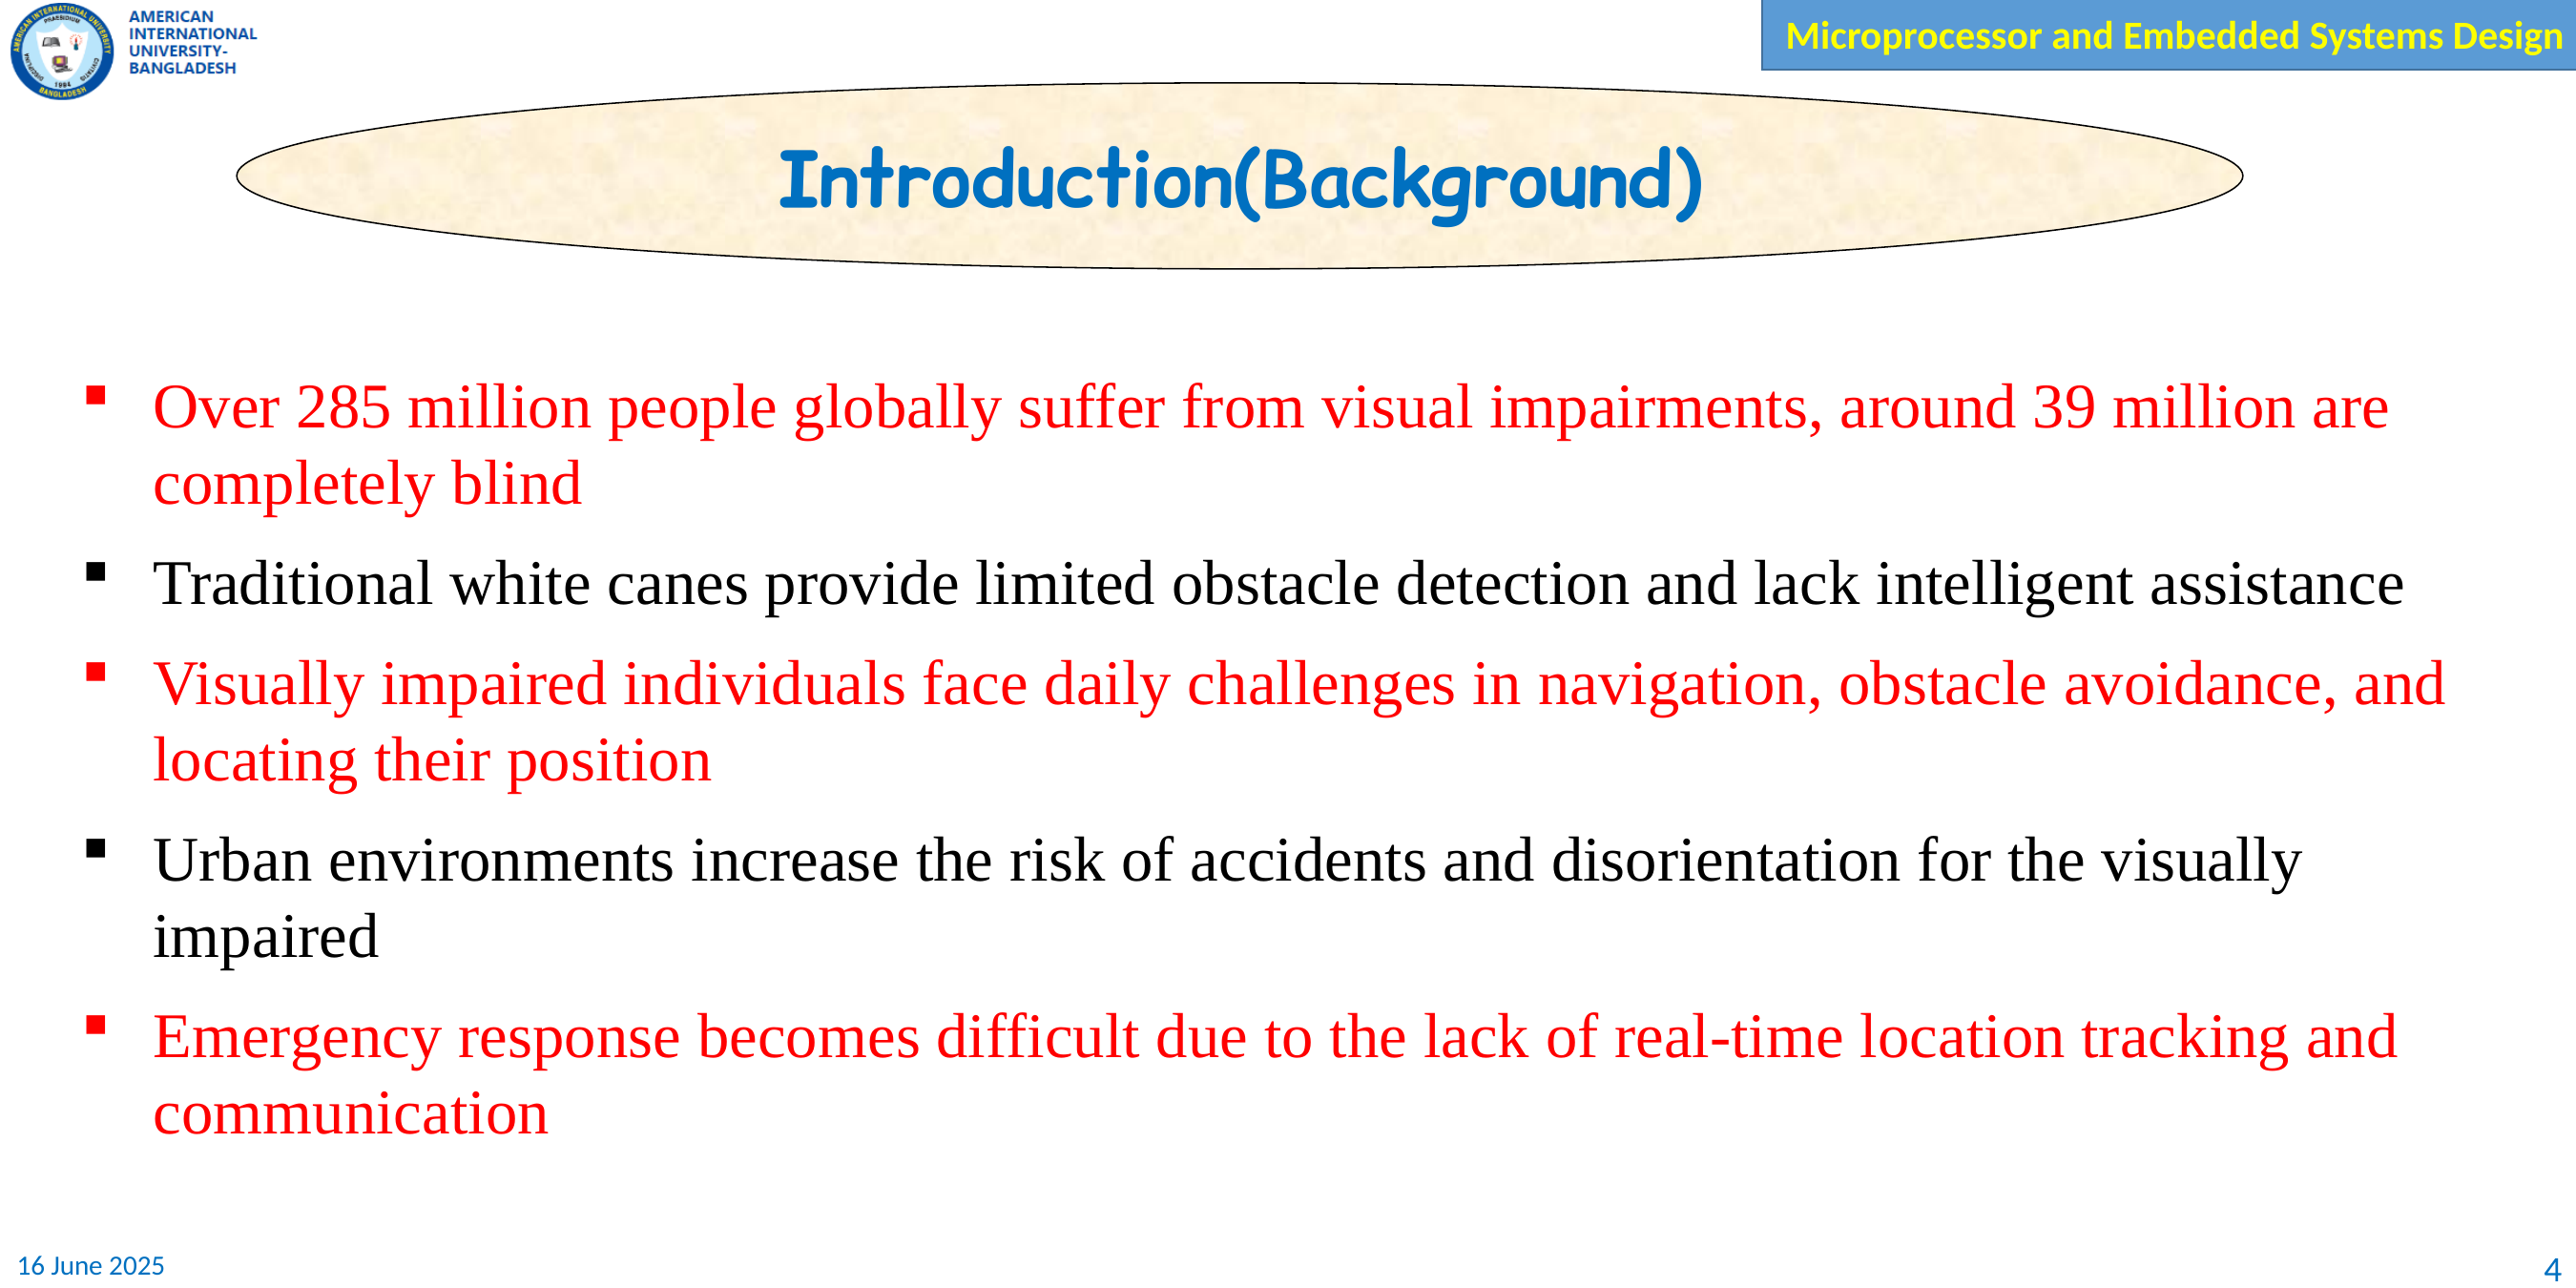

Introduction(Background)
Over 285 million people globally suffer from visual impairments, around 39 million are completely blind
Traditional white canes provide limited obstacle detection and lack intelligent assistance
Visually impaired individuals face daily challenges in navigation, obstacle avoidance, and locating their position
Urban environments increase the risk of accidents and disorientation for the visually impaired
Emergency response becomes difficult due to the lack of real-time location tracking and communication
4